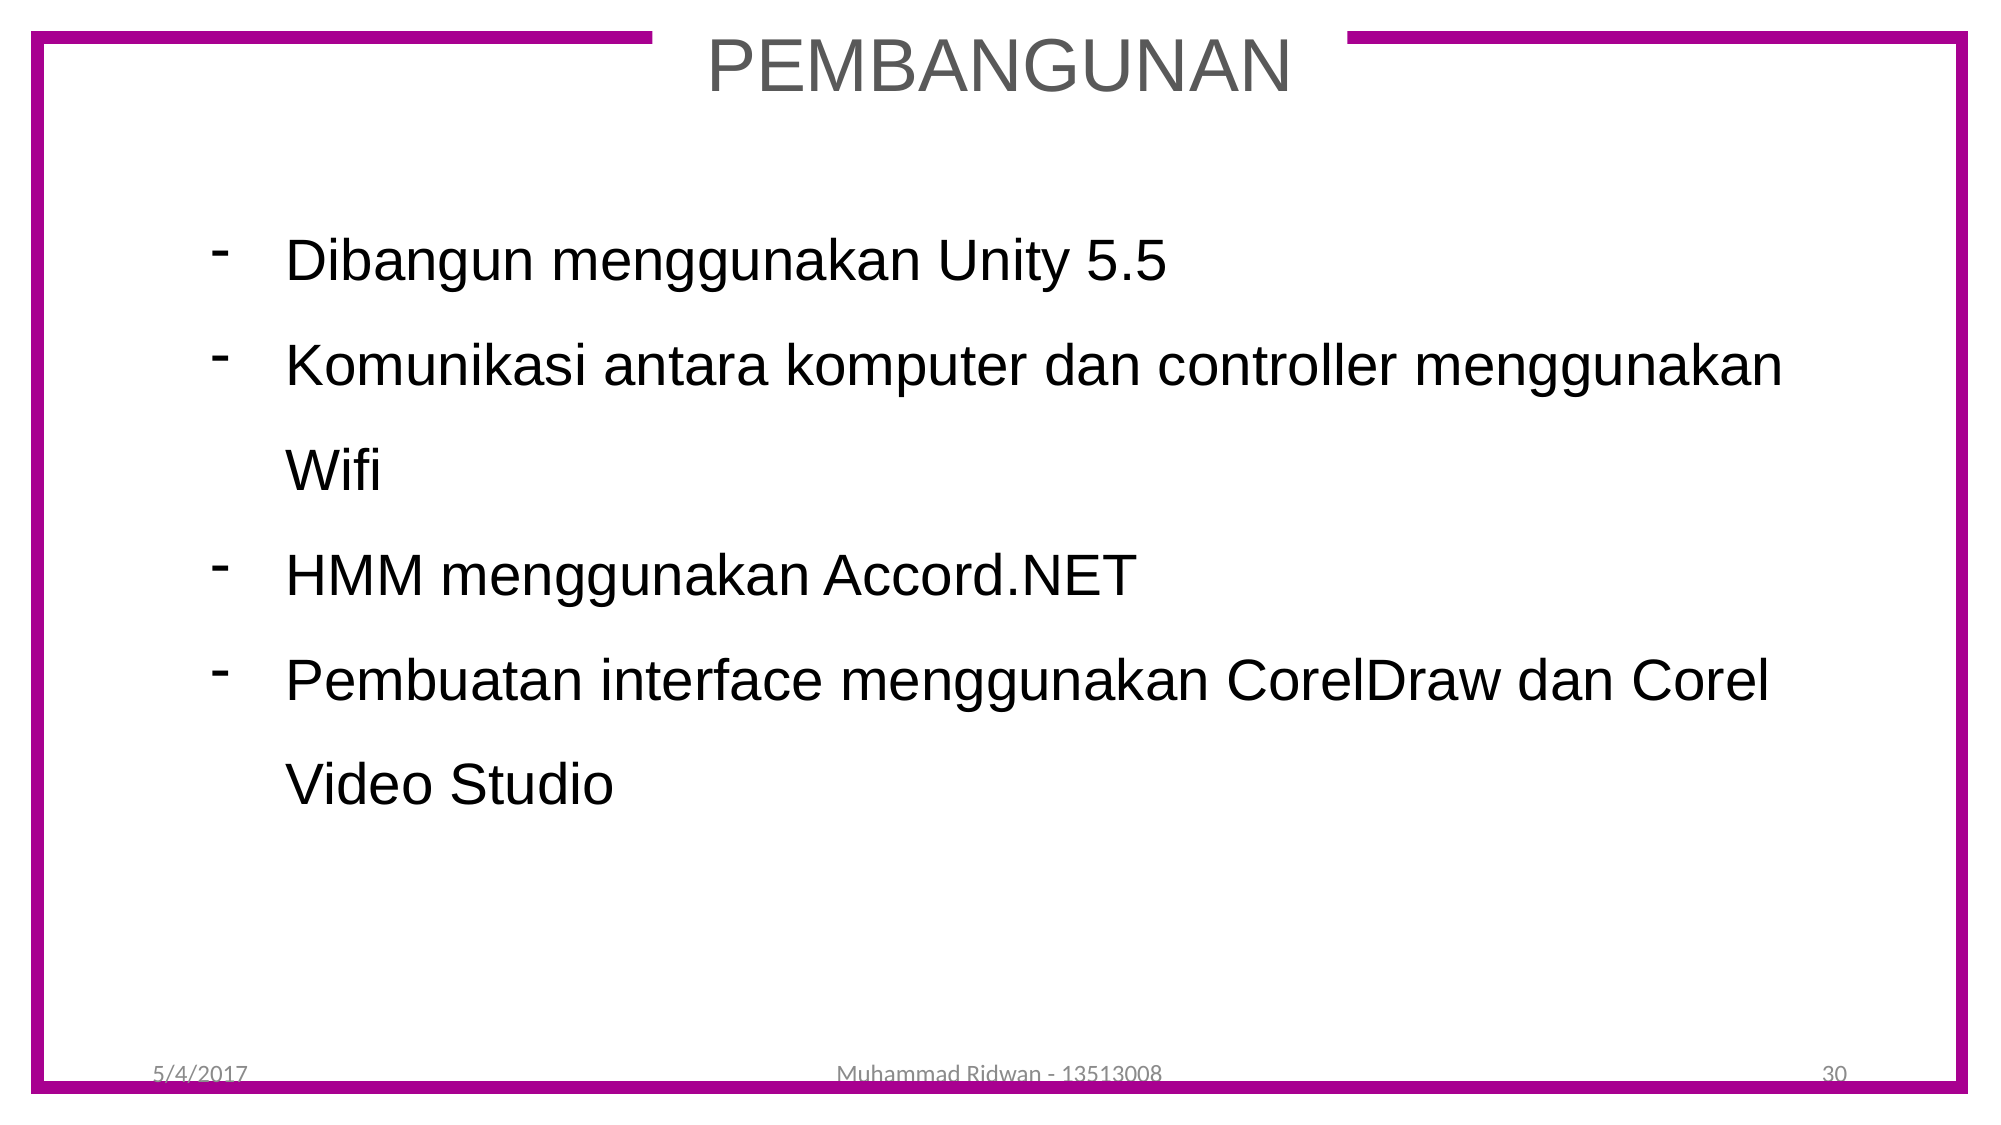

PEMBANGUNAN

Dibangun menggunakan Unity 5.5
Komunikasi antara komputer dan controller menggunakan Wifi
HMM menggunakan Accord.NET
Pembuatan interface menggunakan CorelDraw dan Corel Video Studio
5/4/2017
Muhammad Ridwan - 13513008
30